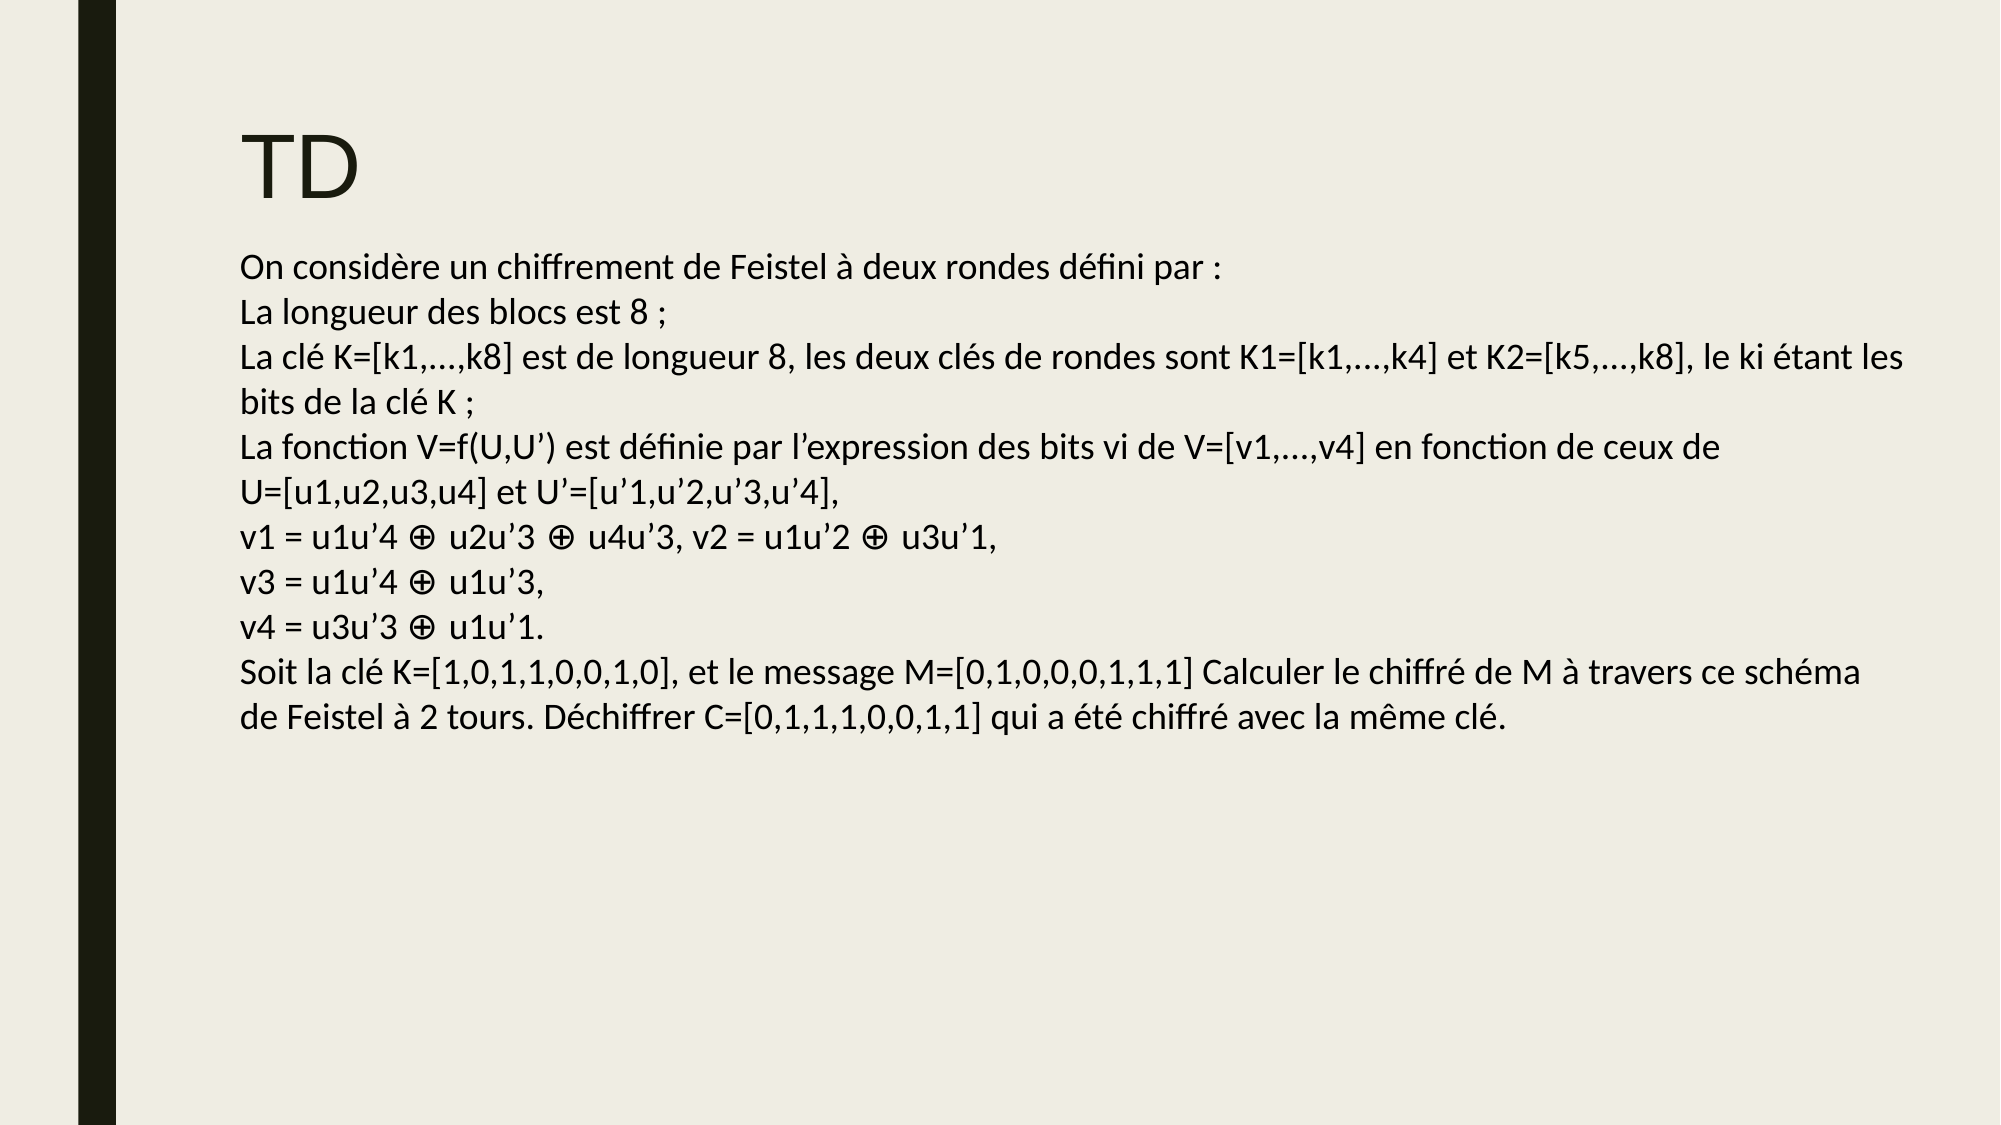

# TD
On considère un chiffrement de Feistel à deux rondes défini par :
La longueur des blocs est 8 ;
La clé K=[k1,...,k8] est de longueur 8, les deux clés de rondes sont K1=[k1,...,k4] et K2=[k5,...,k8], le ki étant les bits de la clé K ;
La fonction V=f(U,U’) est définie par l’expression des bits vi de V=[v1,...,v4] en fonction de ceux de U=[u1,u2,u3,u4] et U’=[u’1,u’2,u’3,u’4],
v1 = u1u’4 ⊕ u2u’3 ⊕ u4u’3, v2 = u1u’2 ⊕ u3u’1,
v3 = u1u’4 ⊕ u1u’3,
v4 = u3u’3 ⊕ u1u’1.
Soit la clé K=[1,0,1,1,0,0,1,0], et le message M=[0,1,0,0,0,1,1,1] Calculer le chiffré de M à travers ce schéma de Feistel à 2 tours. Déchiffrer C=[0,1,1,1,0,0,1,1] qui a été chiffré avec la même clé.